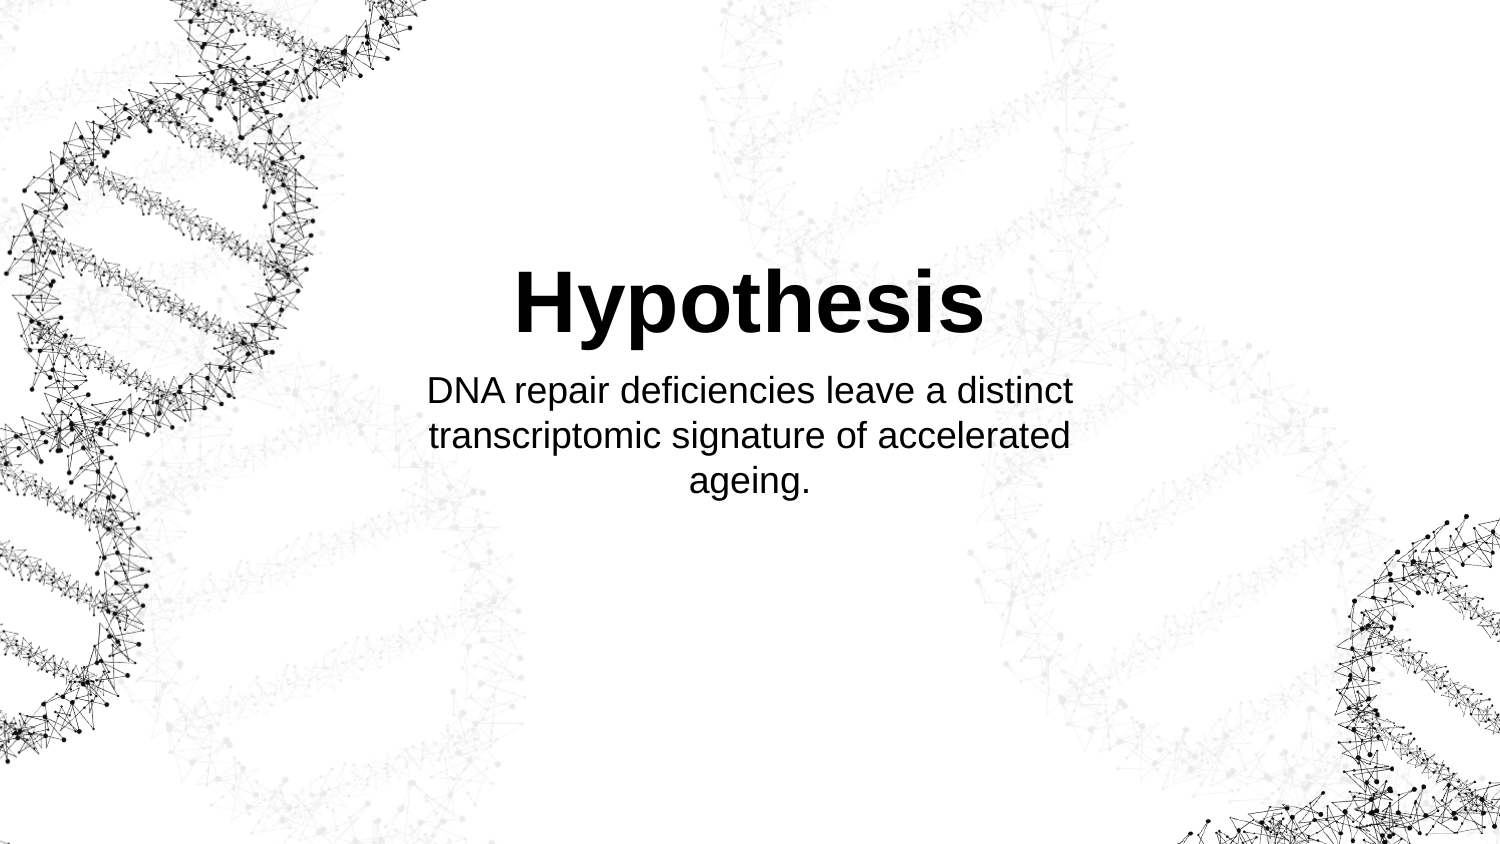

# Hypothesis
DNA repair deficiencies leave a distinct transcriptomic signature of accelerated ageing.